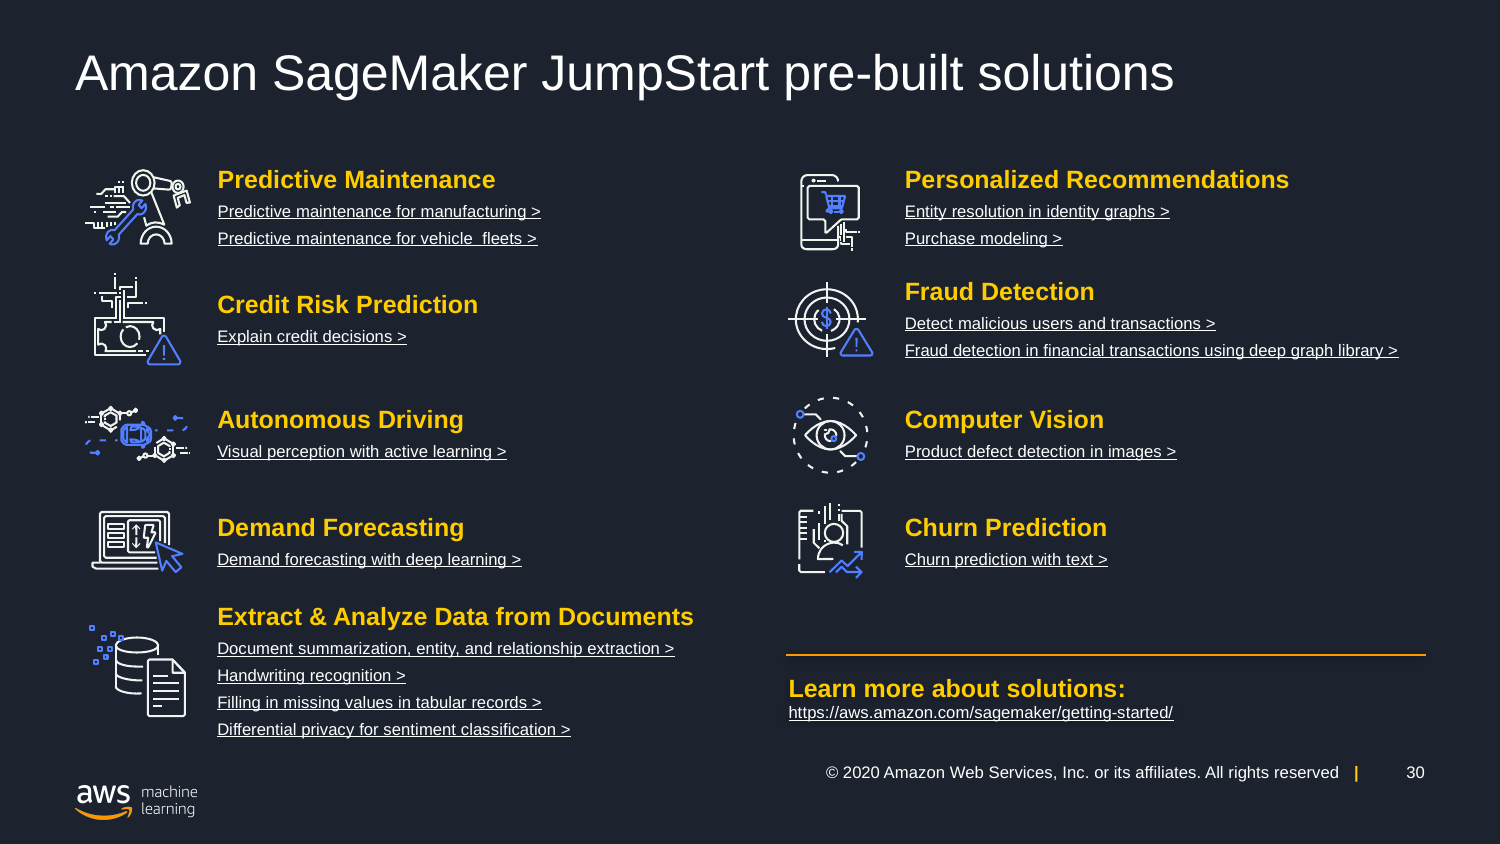

# Amazon SageMaker JumpStart pre-built solutions
Predictive Maintenance
Predictive maintenance for manufacturing >
Predictive maintenance for vehicle  fleets >
Personalized Recommendations
Entity resolution in identity graphs >
Purchase modeling >

Fraud Detection
Detect malicious users and transactions >
Fraud detection in financial transactions using deep graph library >

Credit Risk Prediction
Explain credit decisions >

Autonomous Driving
Visual perception with active learning >
Computer Vision
Product defect detection in images >

Demand Forecasting
Demand forecasting with deep learning >
Churn Prediction
Churn prediction with text >
Extract & Analyze Data from Documents
Document summarization, entity, and relationship extraction >
Handwriting recognition >
Filling in missing values in tabular records >
Differential privacy for sentiment classification >

Learn more about solutions: https://aws.amazon.com/sagemaker/getting-started/